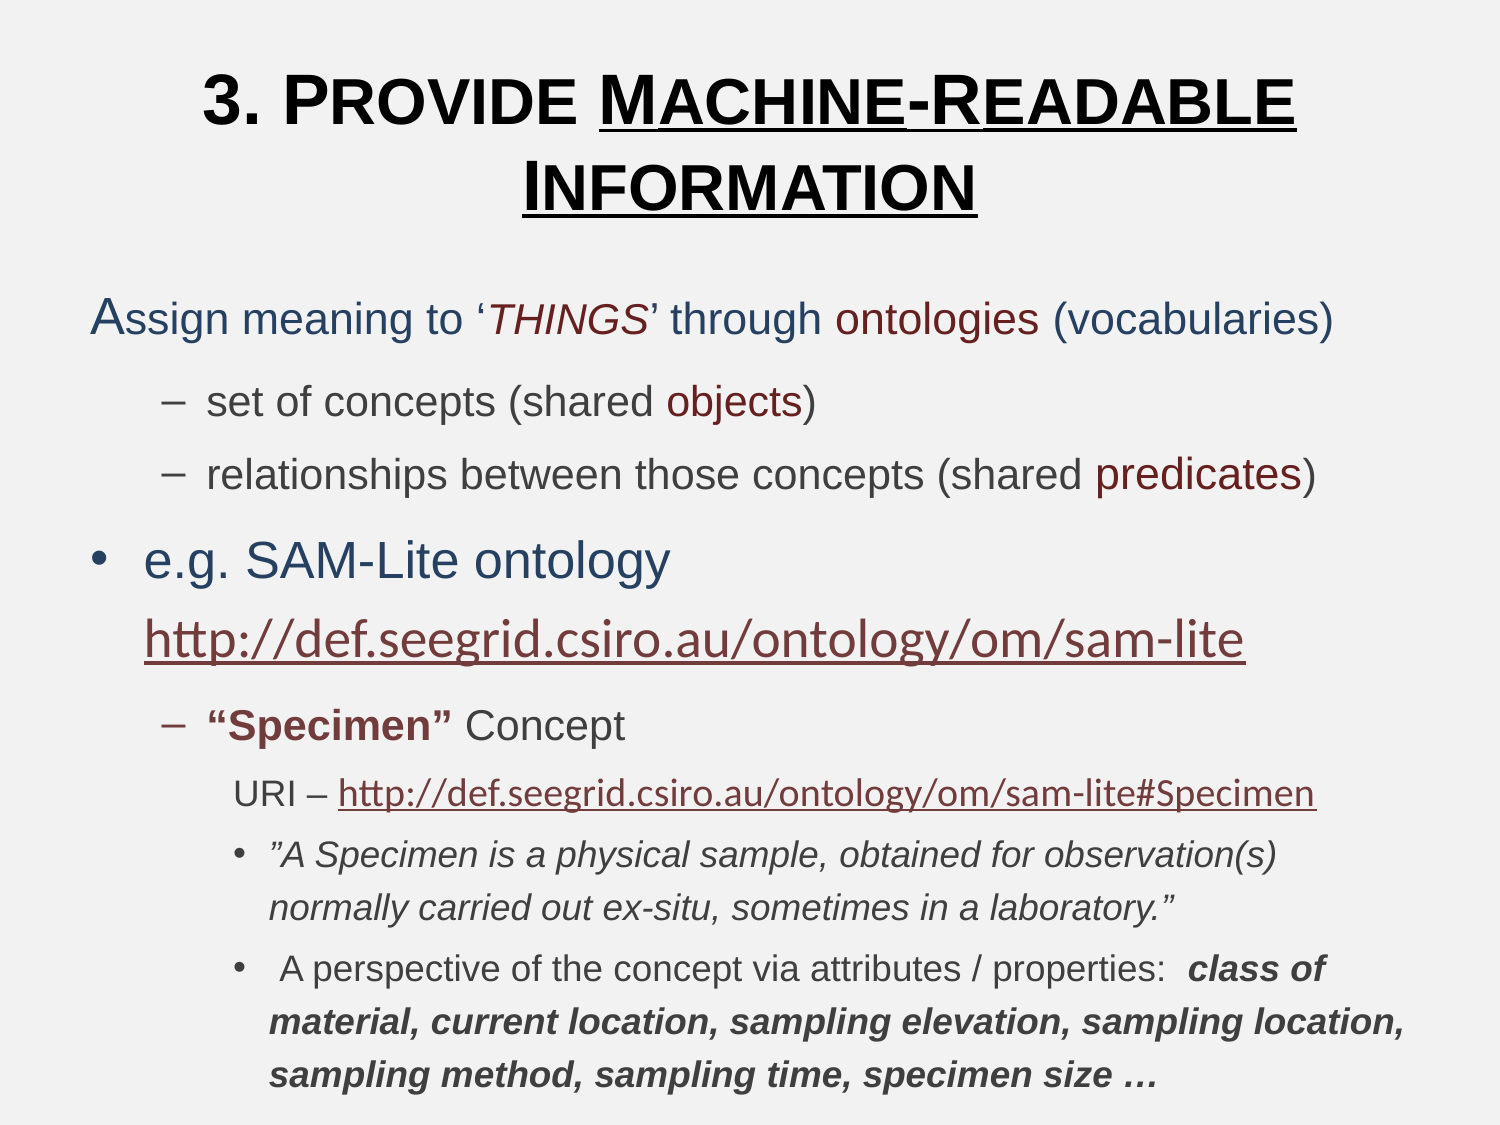

# 3. PROVIDE MACHINE-READABLE INFORMATION
Assign meaning to ‘THINGS’ through ontologies (vocabularies)
set of concepts (shared objects)
relationships between those concepts (shared predicates)
e.g. SAM-Lite ontology http://def.seegrid.csiro.au/ontology/om/sam-lite
“Specimen” Concept
URI – http://def.seegrid.csiro.au/ontology/om/sam-lite#Specimen
”A Specimen is a physical sample, obtained for observation(s) normally carried out ex-situ, sometimes in a laboratory.”
 A perspective of the concept via attributes / properties:  class of material, current location, sampling elevation, sampling location, sampling method, sampling time, specimen size …